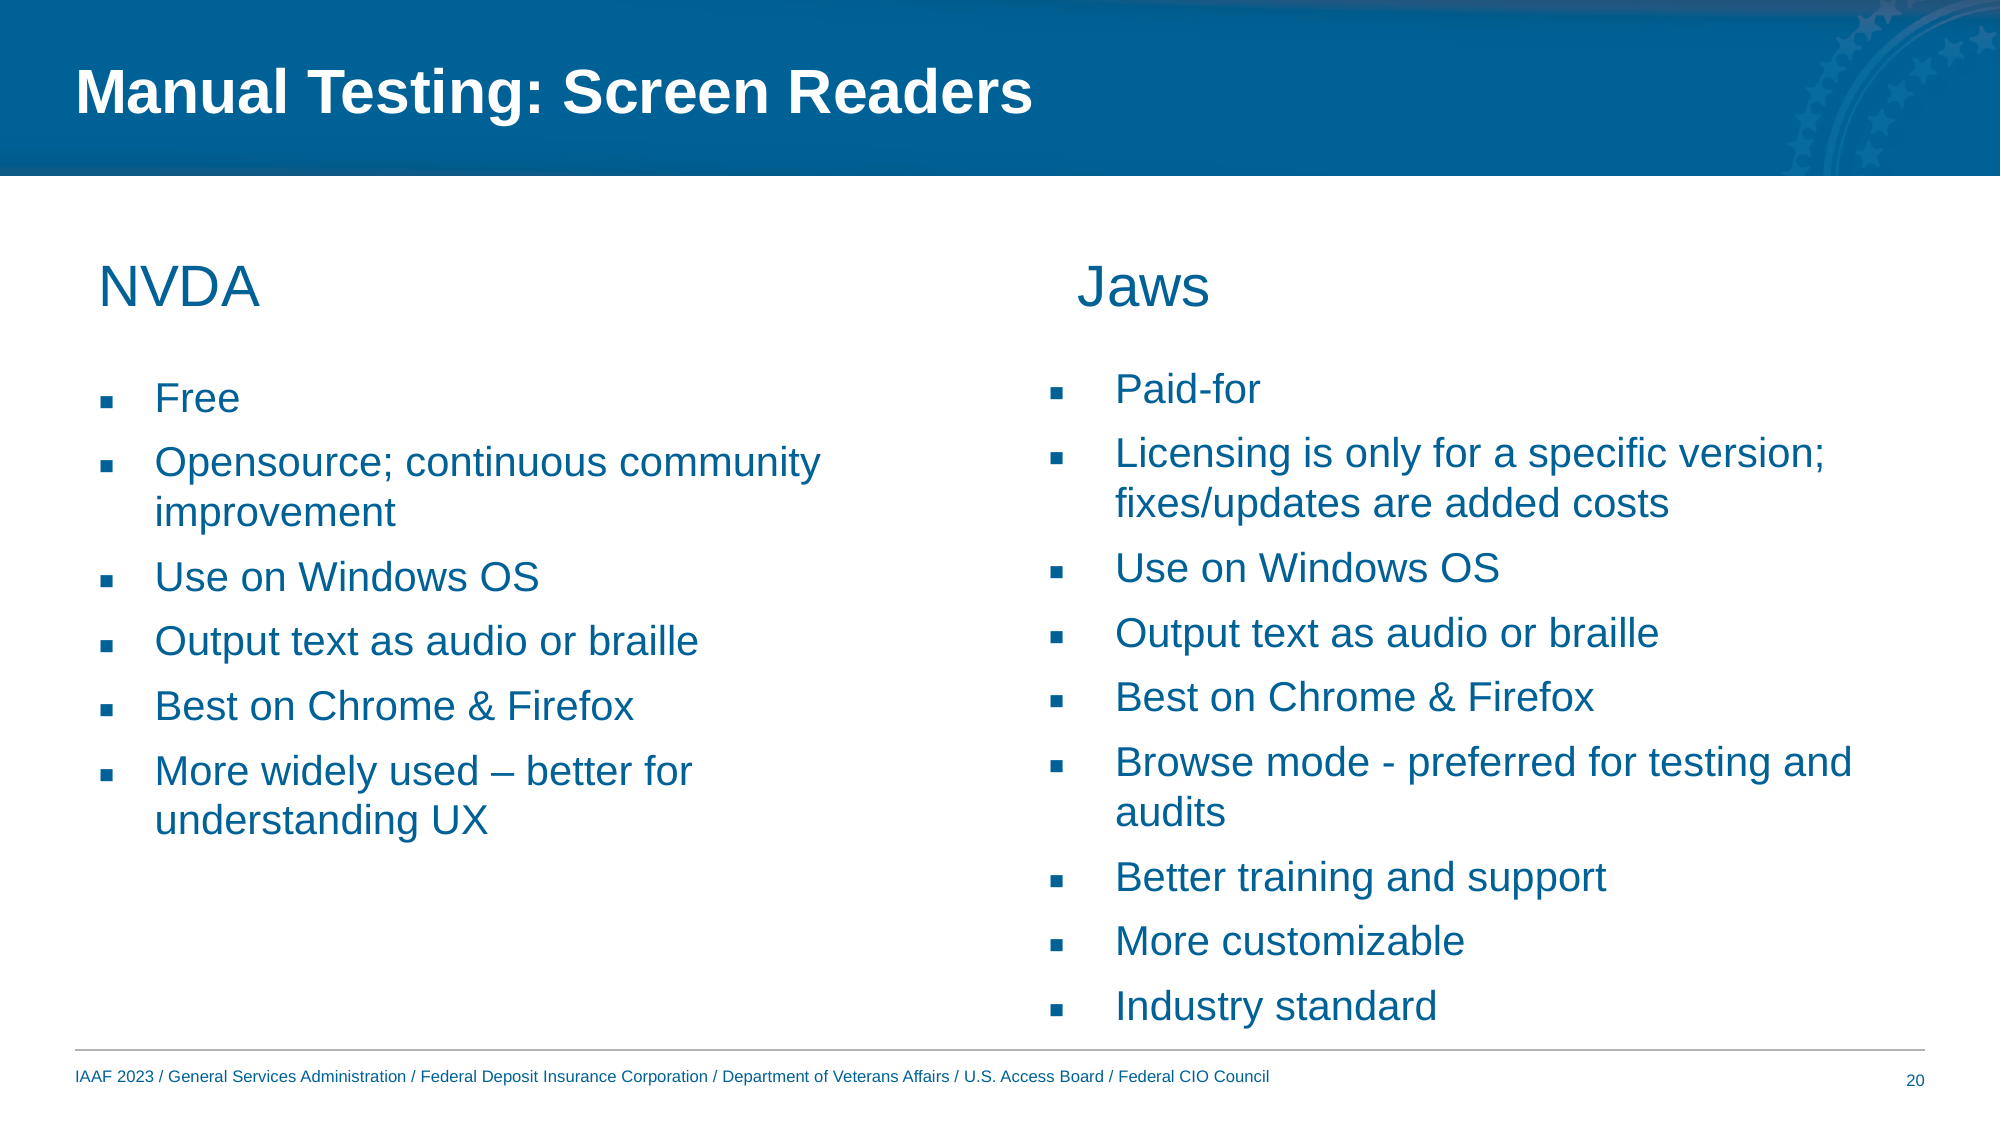

# Manual Testing: Screen Readers
NVDA
Jaws
Paid-for
Licensing is only for a specific version; fixes/updates are added costs
Use on Windows OS
Output text as audio or braille
Best on Chrome & Firefox
Browse mode - preferred for testing and audits
Better training and support
More customizable
Industry standard
Free
Opensource; continuous community improvement
Use on Windows OS
Output text as audio or braille
Best on Chrome & Firefox
More widely used – better for understanding UX

20